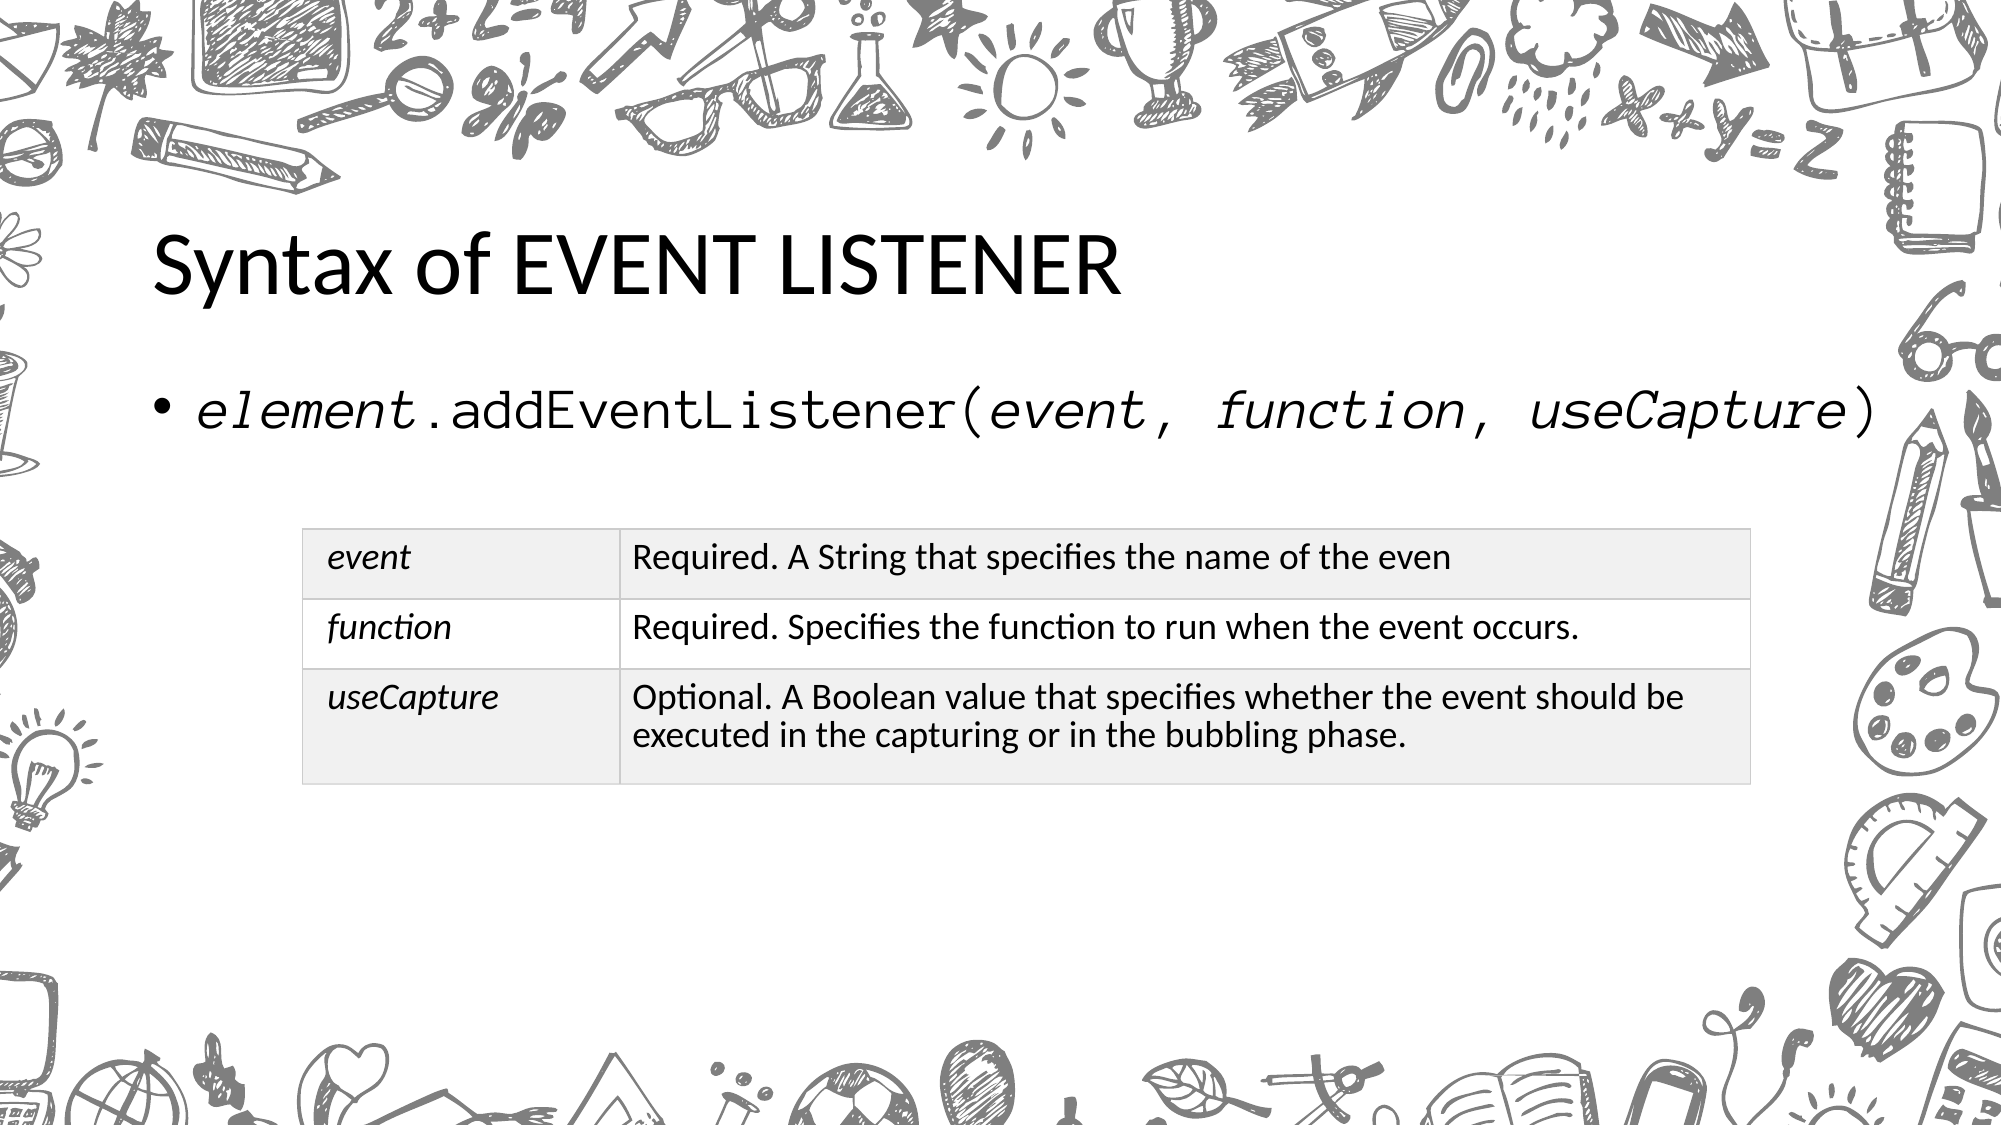

# Syntax of EVENT LISTENER
element.addEventListener(event, function, useCapture)

| event | Required. A String that specifies the name of the even |
| --- | --- |
| function | Required. Specifies the function to run when the event occurs. |
| --- | --- |
| useCapture | Optional. A Boolean value that specifies whether the event should be executed in the capturing or in the bubbling phase. |
| --- | --- |